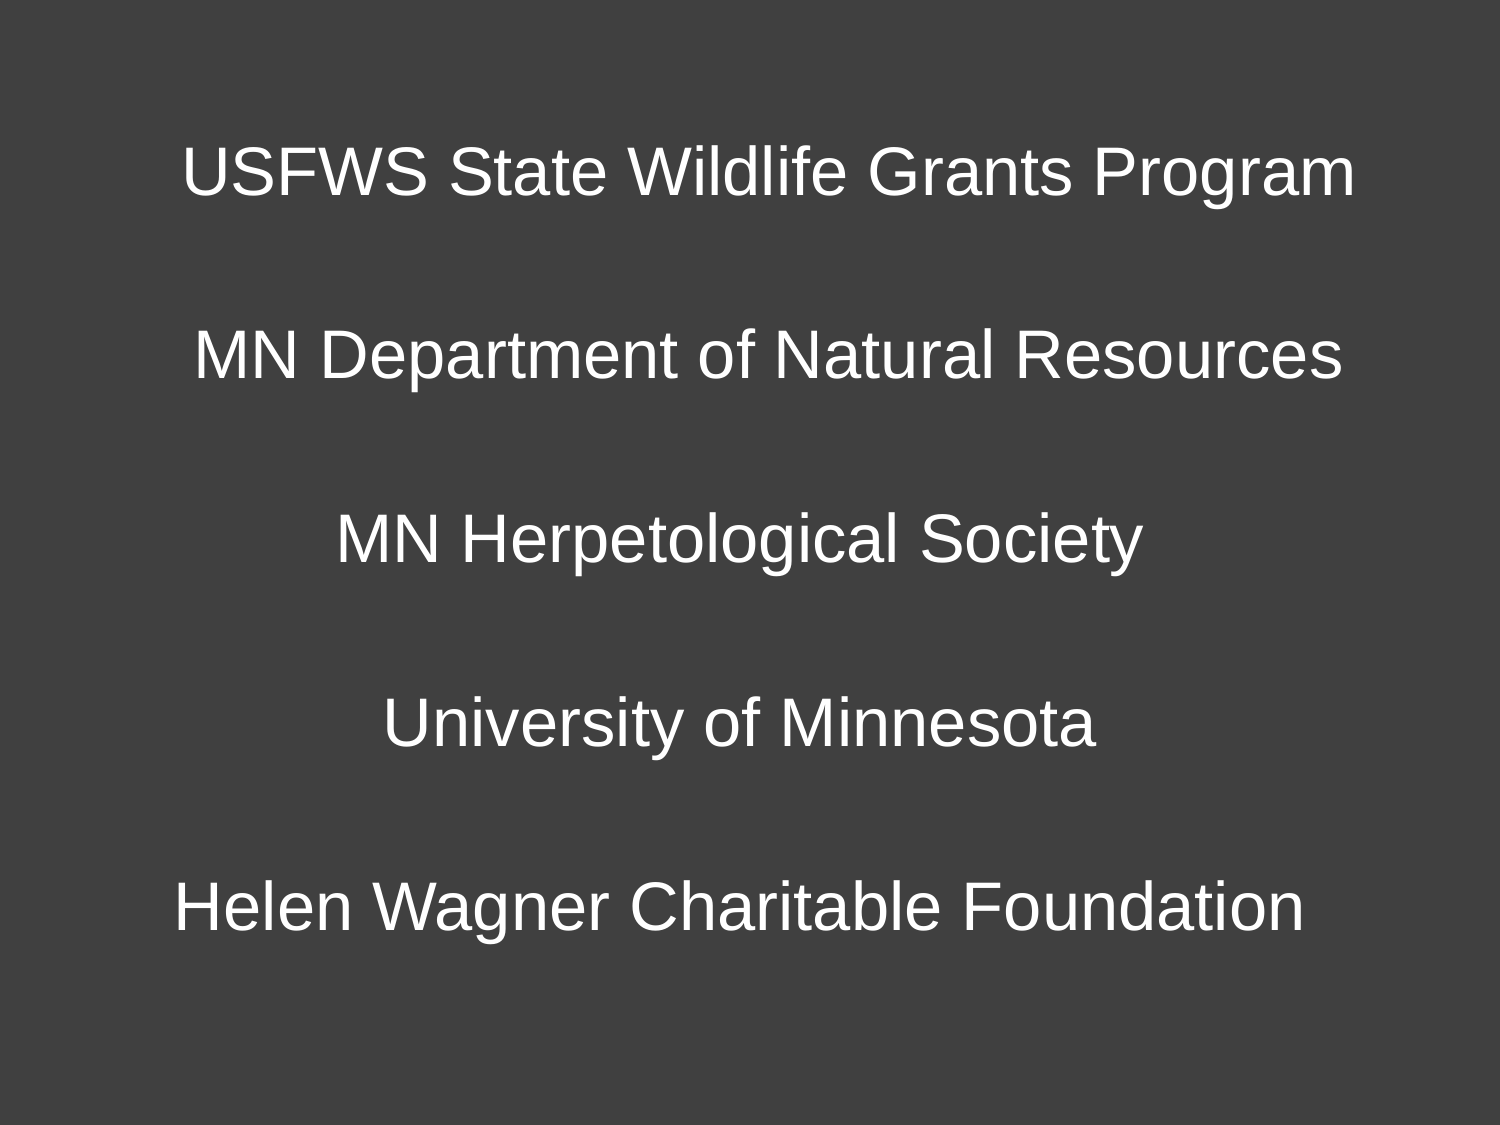

USFWS State Wildlife Grants Program
MN Department of Natural Resources
MN Herpetological Society
University of Minnesota
Helen Wagner Charitable Foundation